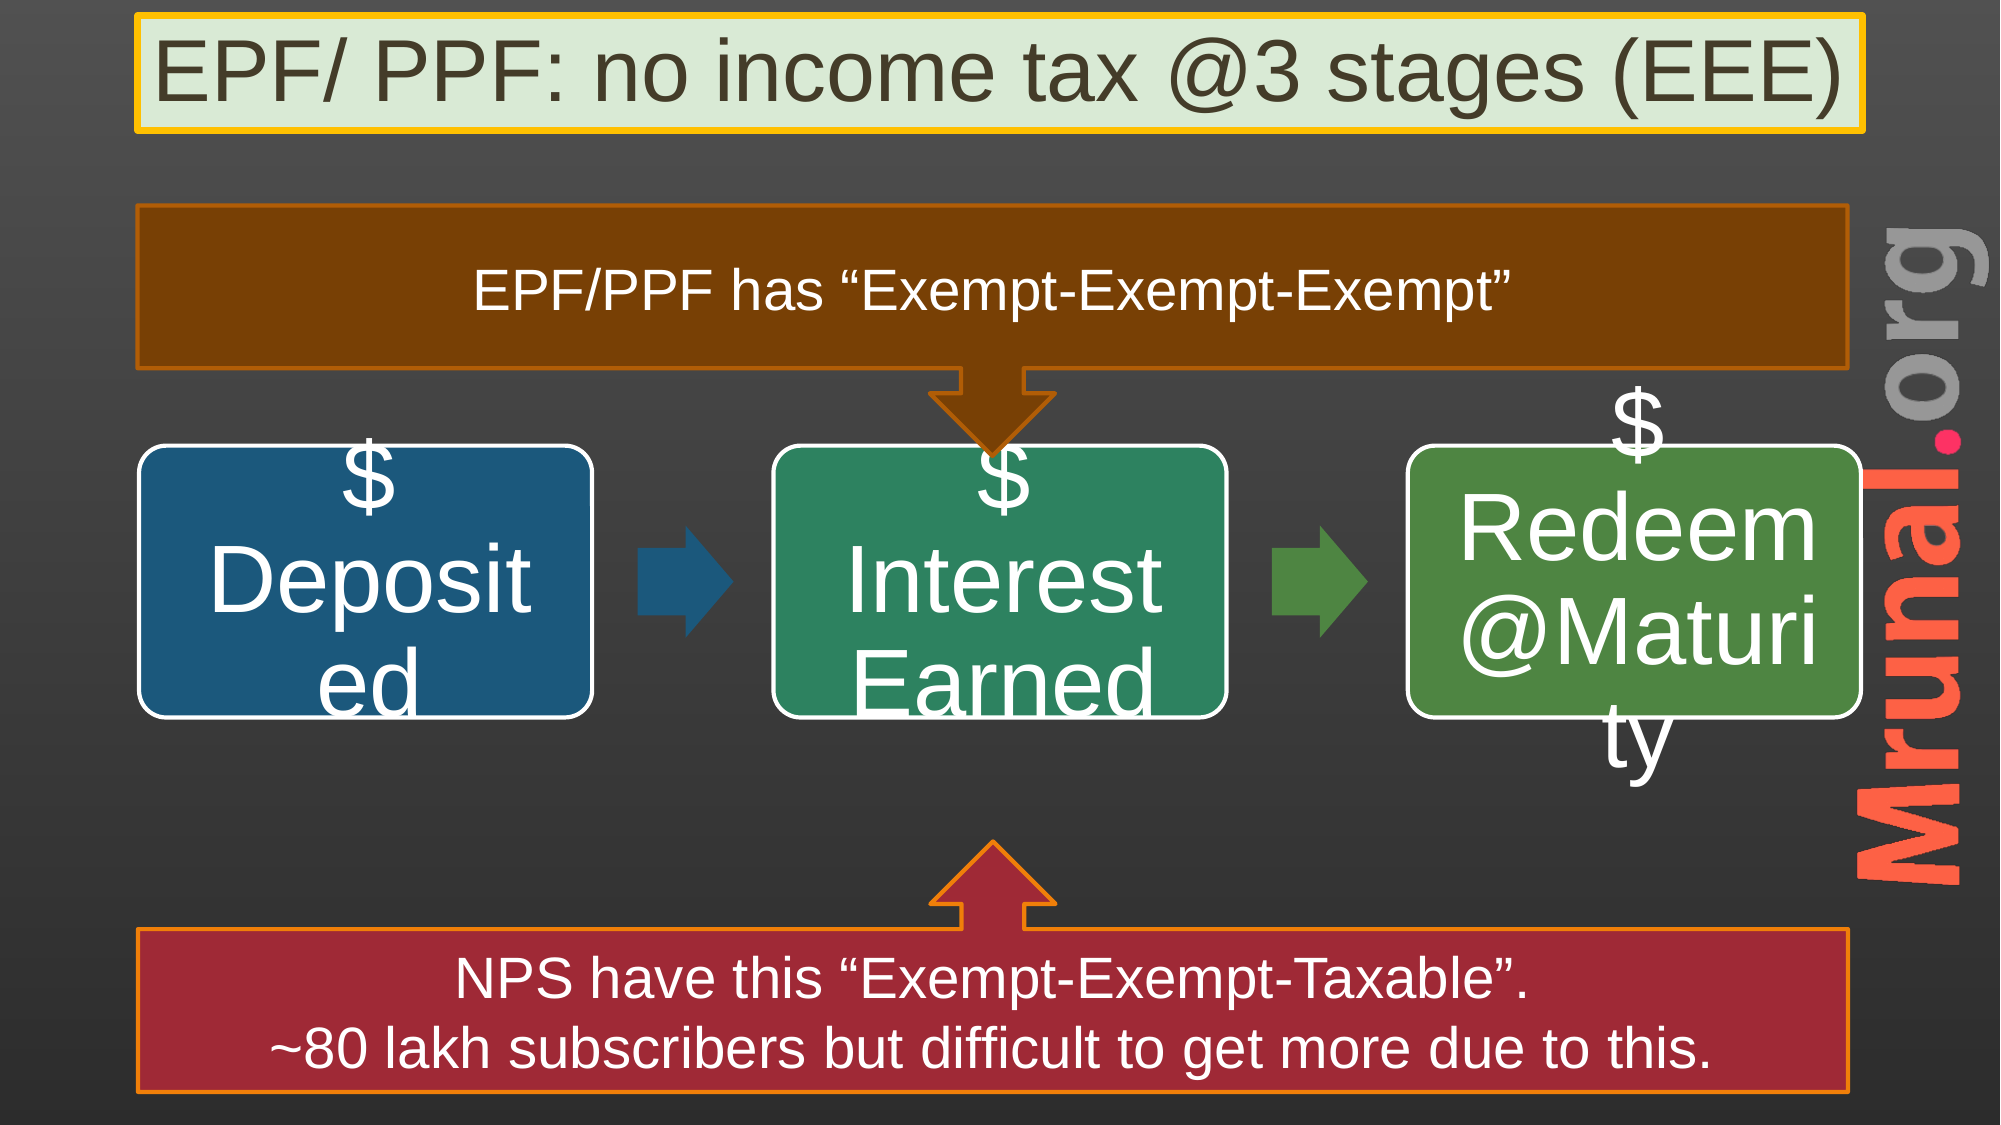

# EPF/ PPF: no income tax @3 stages (EEE)
$ Deposited

$ Interest Earned

$ Redeem @Maturity
EPF/PPF has “Exempt-Exempt-Exempt”
NPS have this “Exempt-Exempt-Taxable”.
~80 lakh subscribers but difficult to get more due to this.